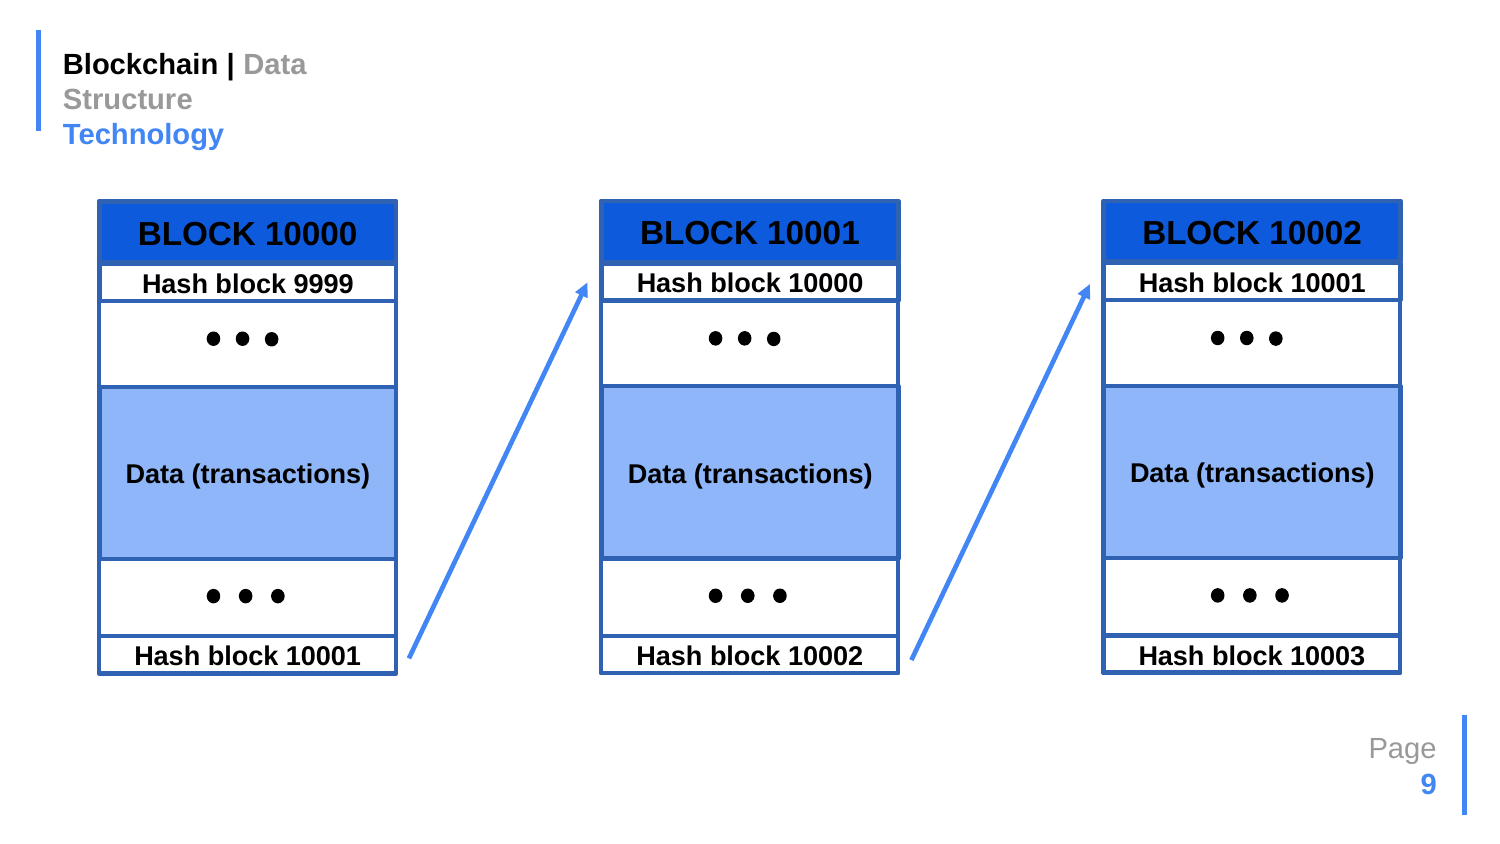

Blockchain | Data Structure
Technology

BLOCK 10002

BLOCK 10001

BLOCK 10000
Hash block 10001
Hash block 10000
Hash block 9999

Data (transactions)
Data (transactions)
Data (transactions)

Hash block 10003
Hash block 10002
Hash block 10001
Page

9